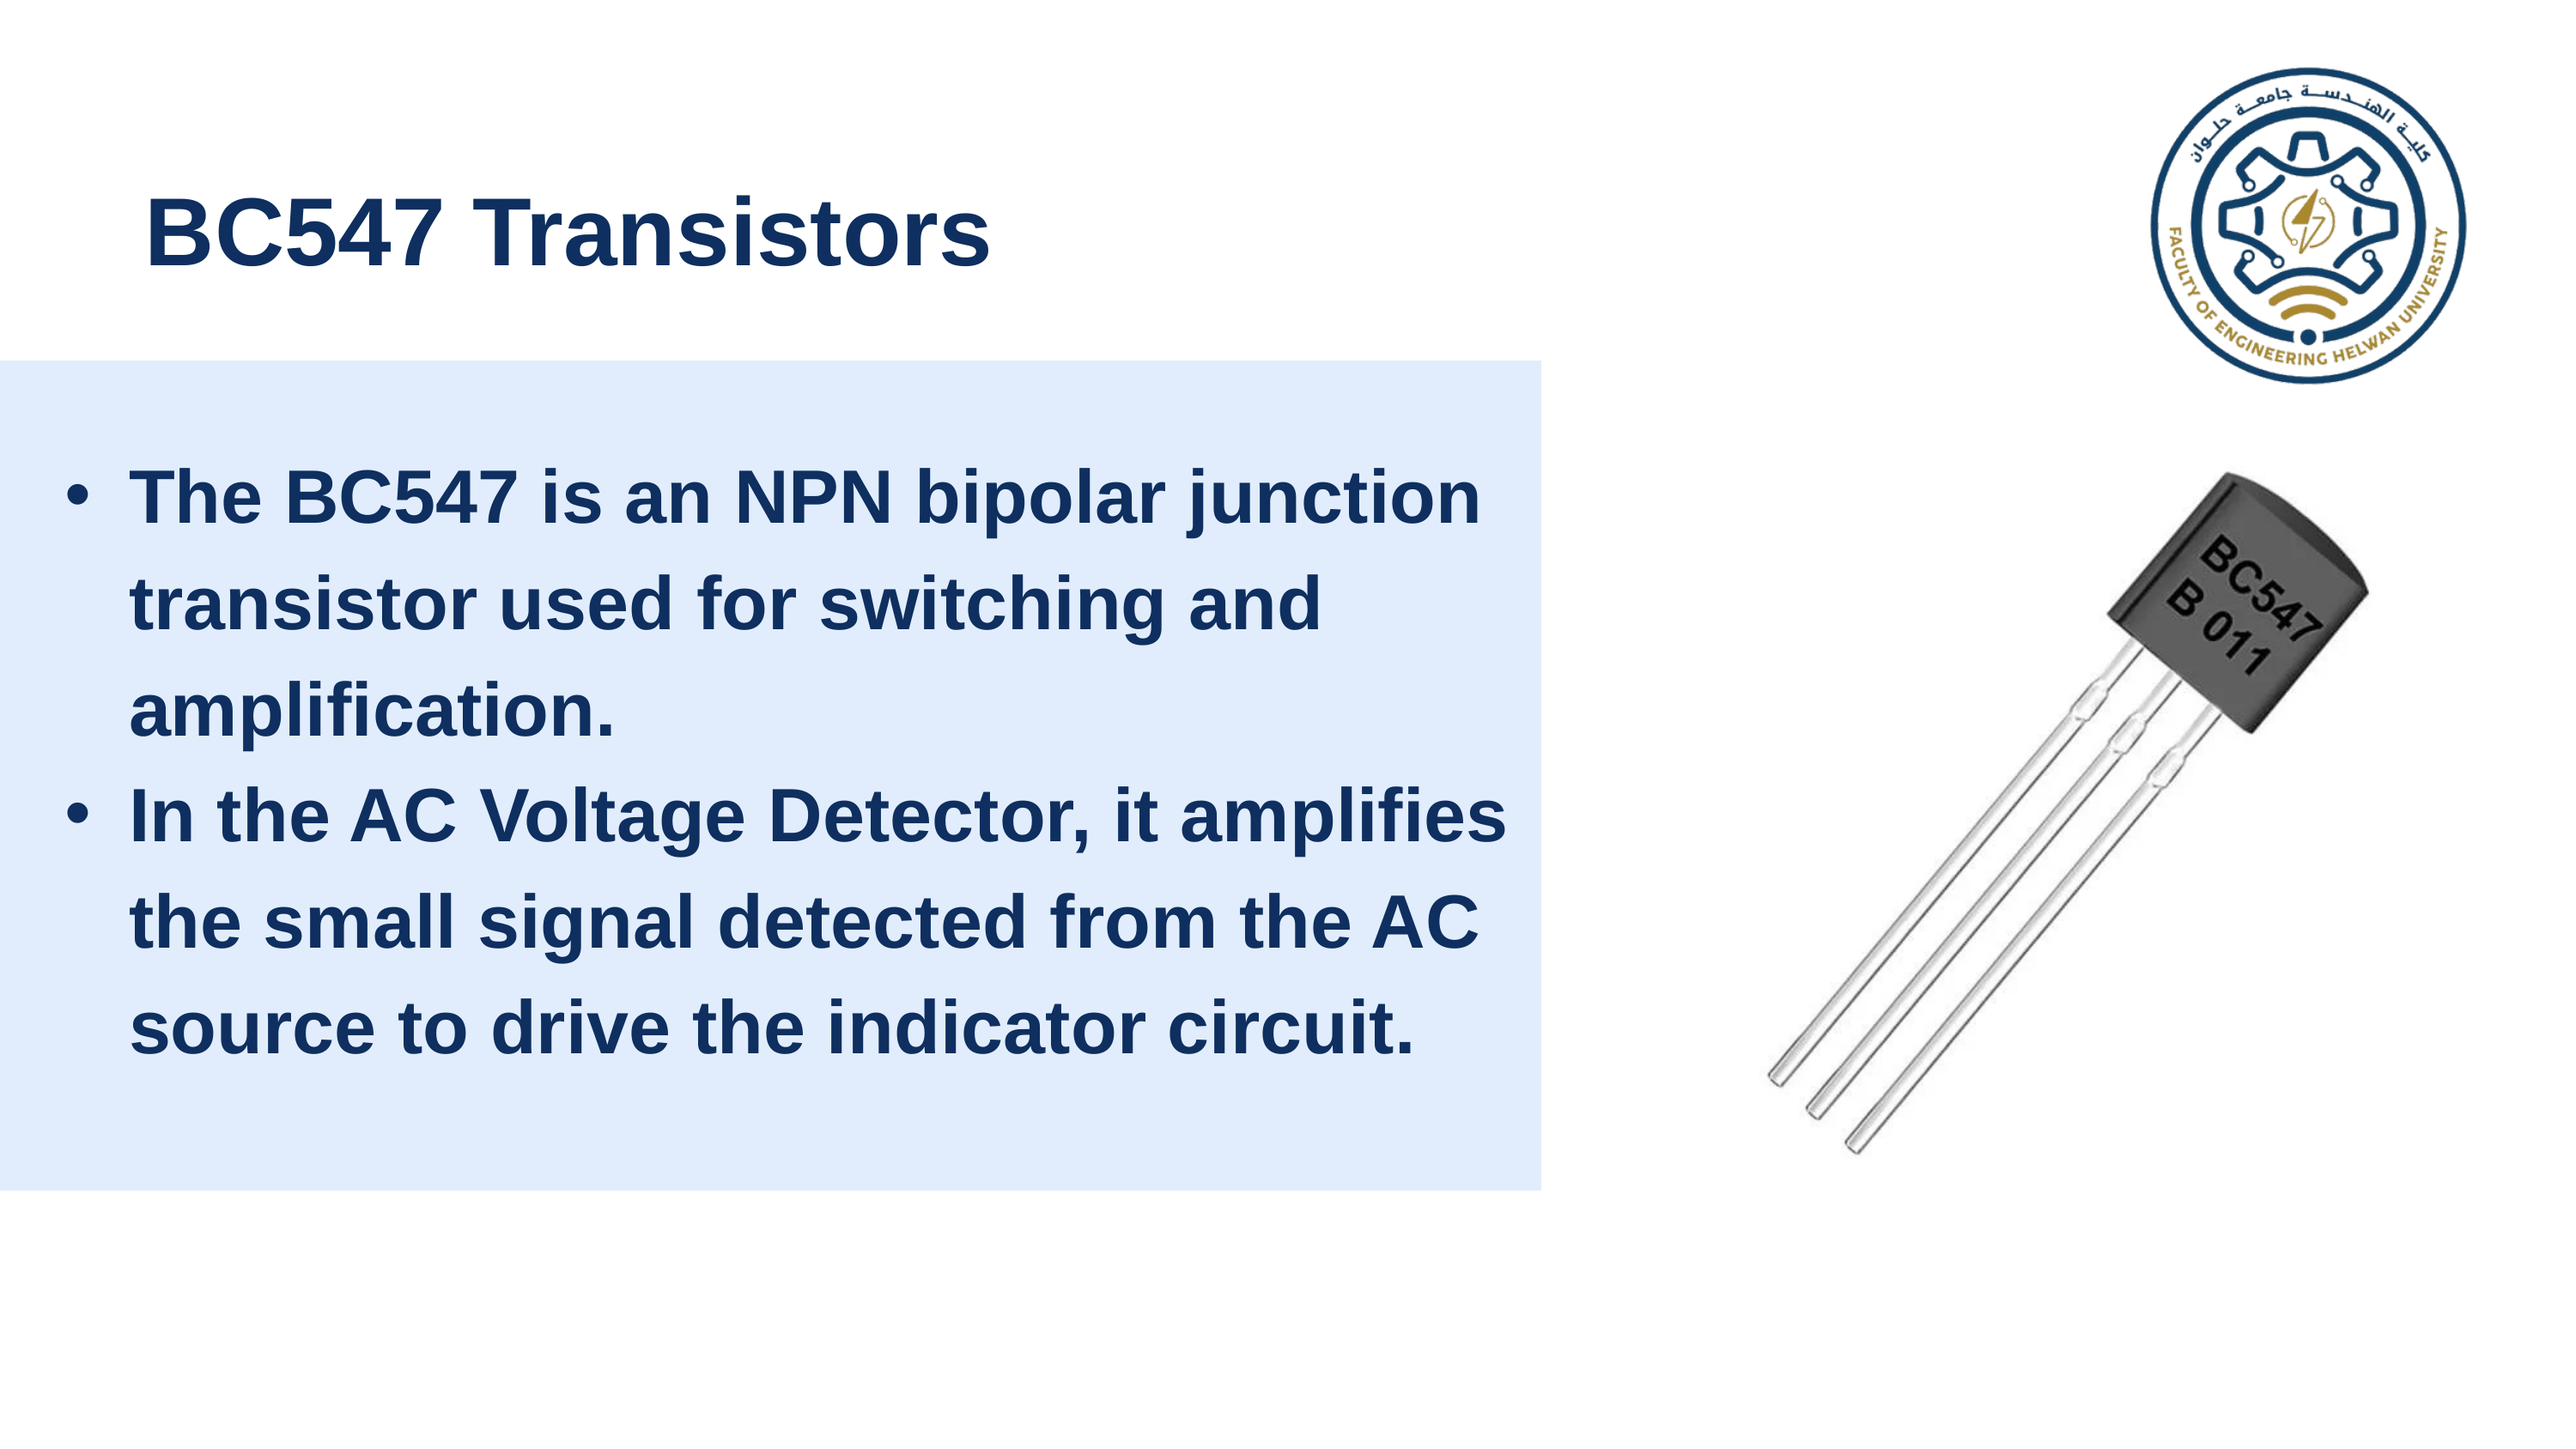

BC547 Transistors

The BC547 is an NPN bipolar junction transistor used for switching and amplification.
In the AC Voltage Detector, it amplifies the small signal detected from the AC source to drive the indicator circuit.